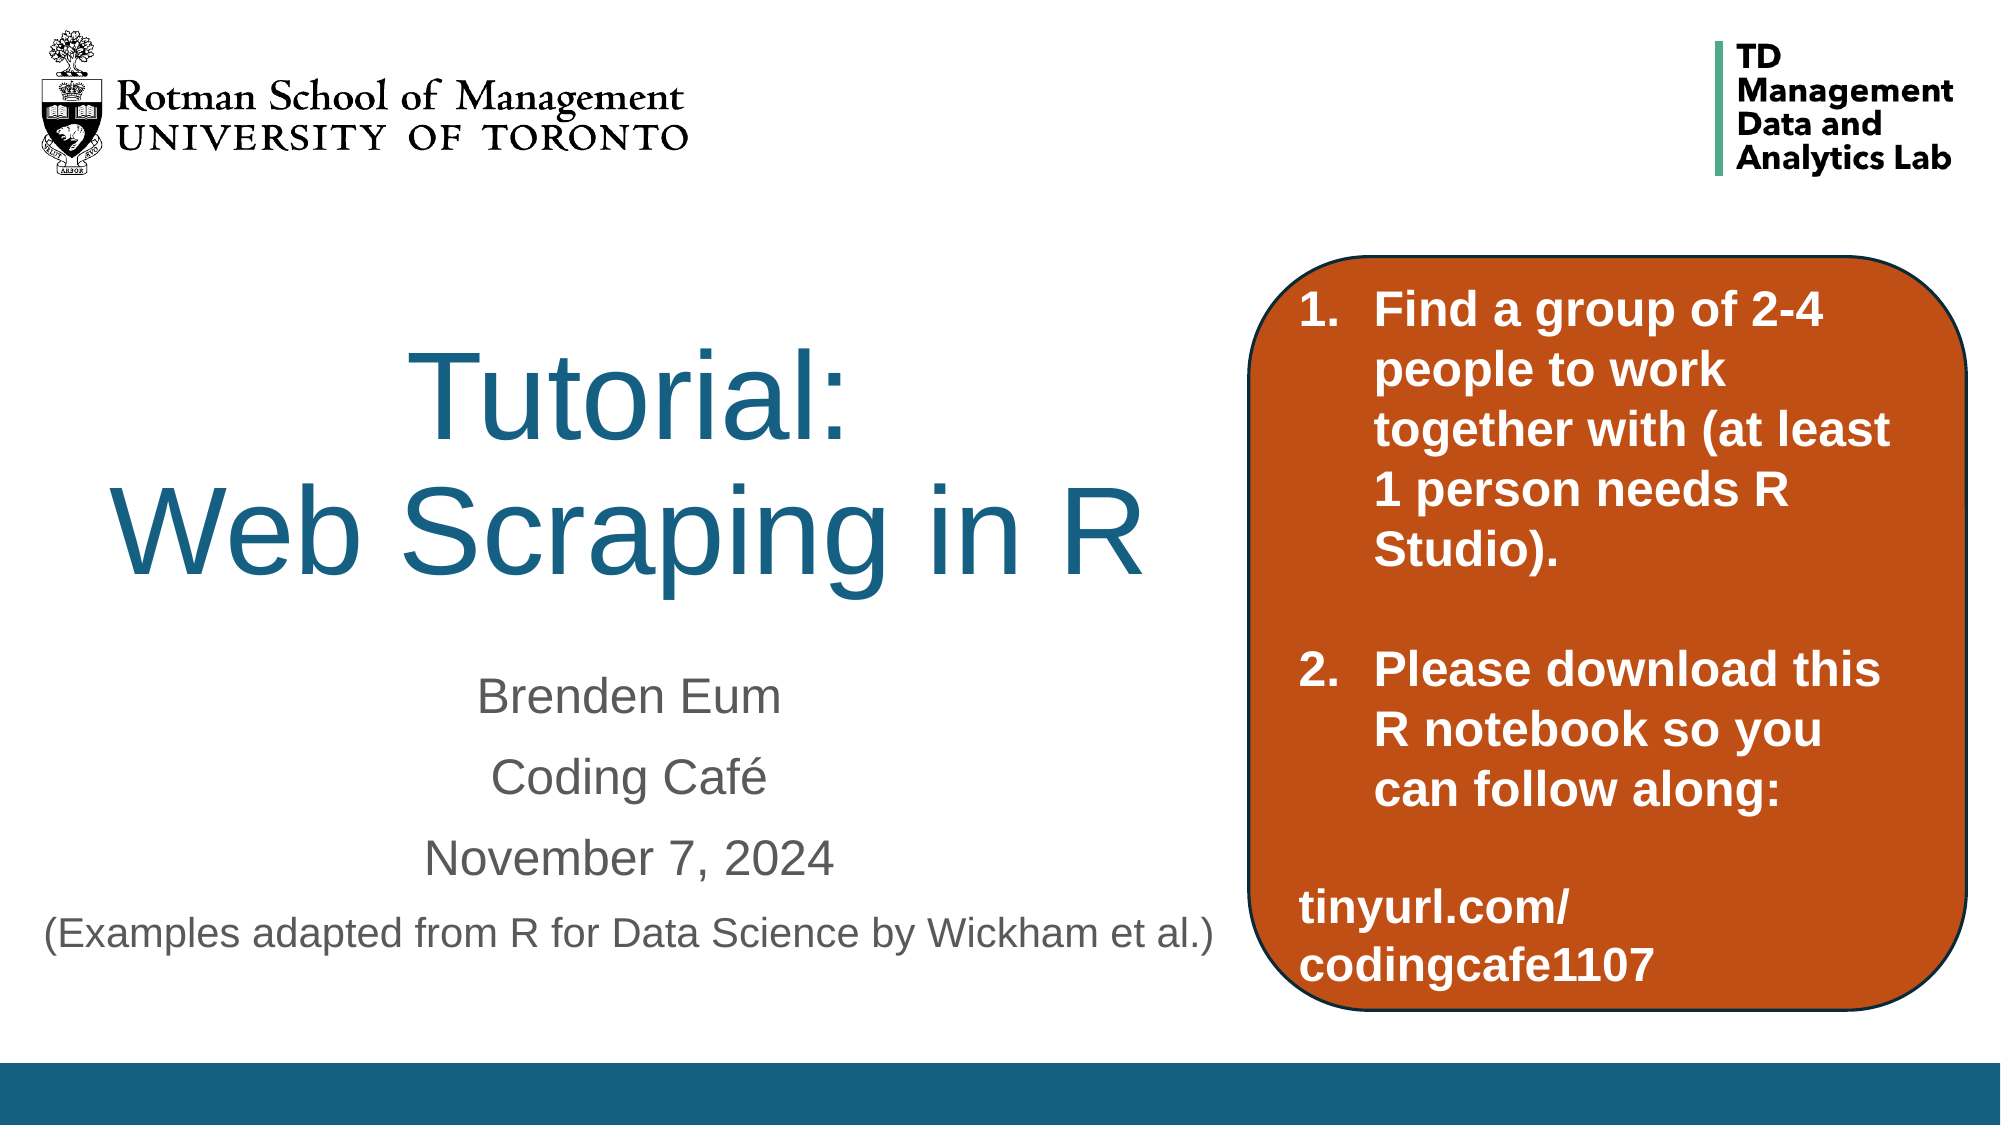

# Tutorial: Web Scraping in R
Find a group of 2-4 people to work together with (at least 1 person needs R Studio).

Please download this R notebook so you can follow along:

tinyurl.com/codingcafe1107
Brenden Eum
Coding Café
November 7, 2024
(Examples adapted from R for Data Science by Wickham et al.)